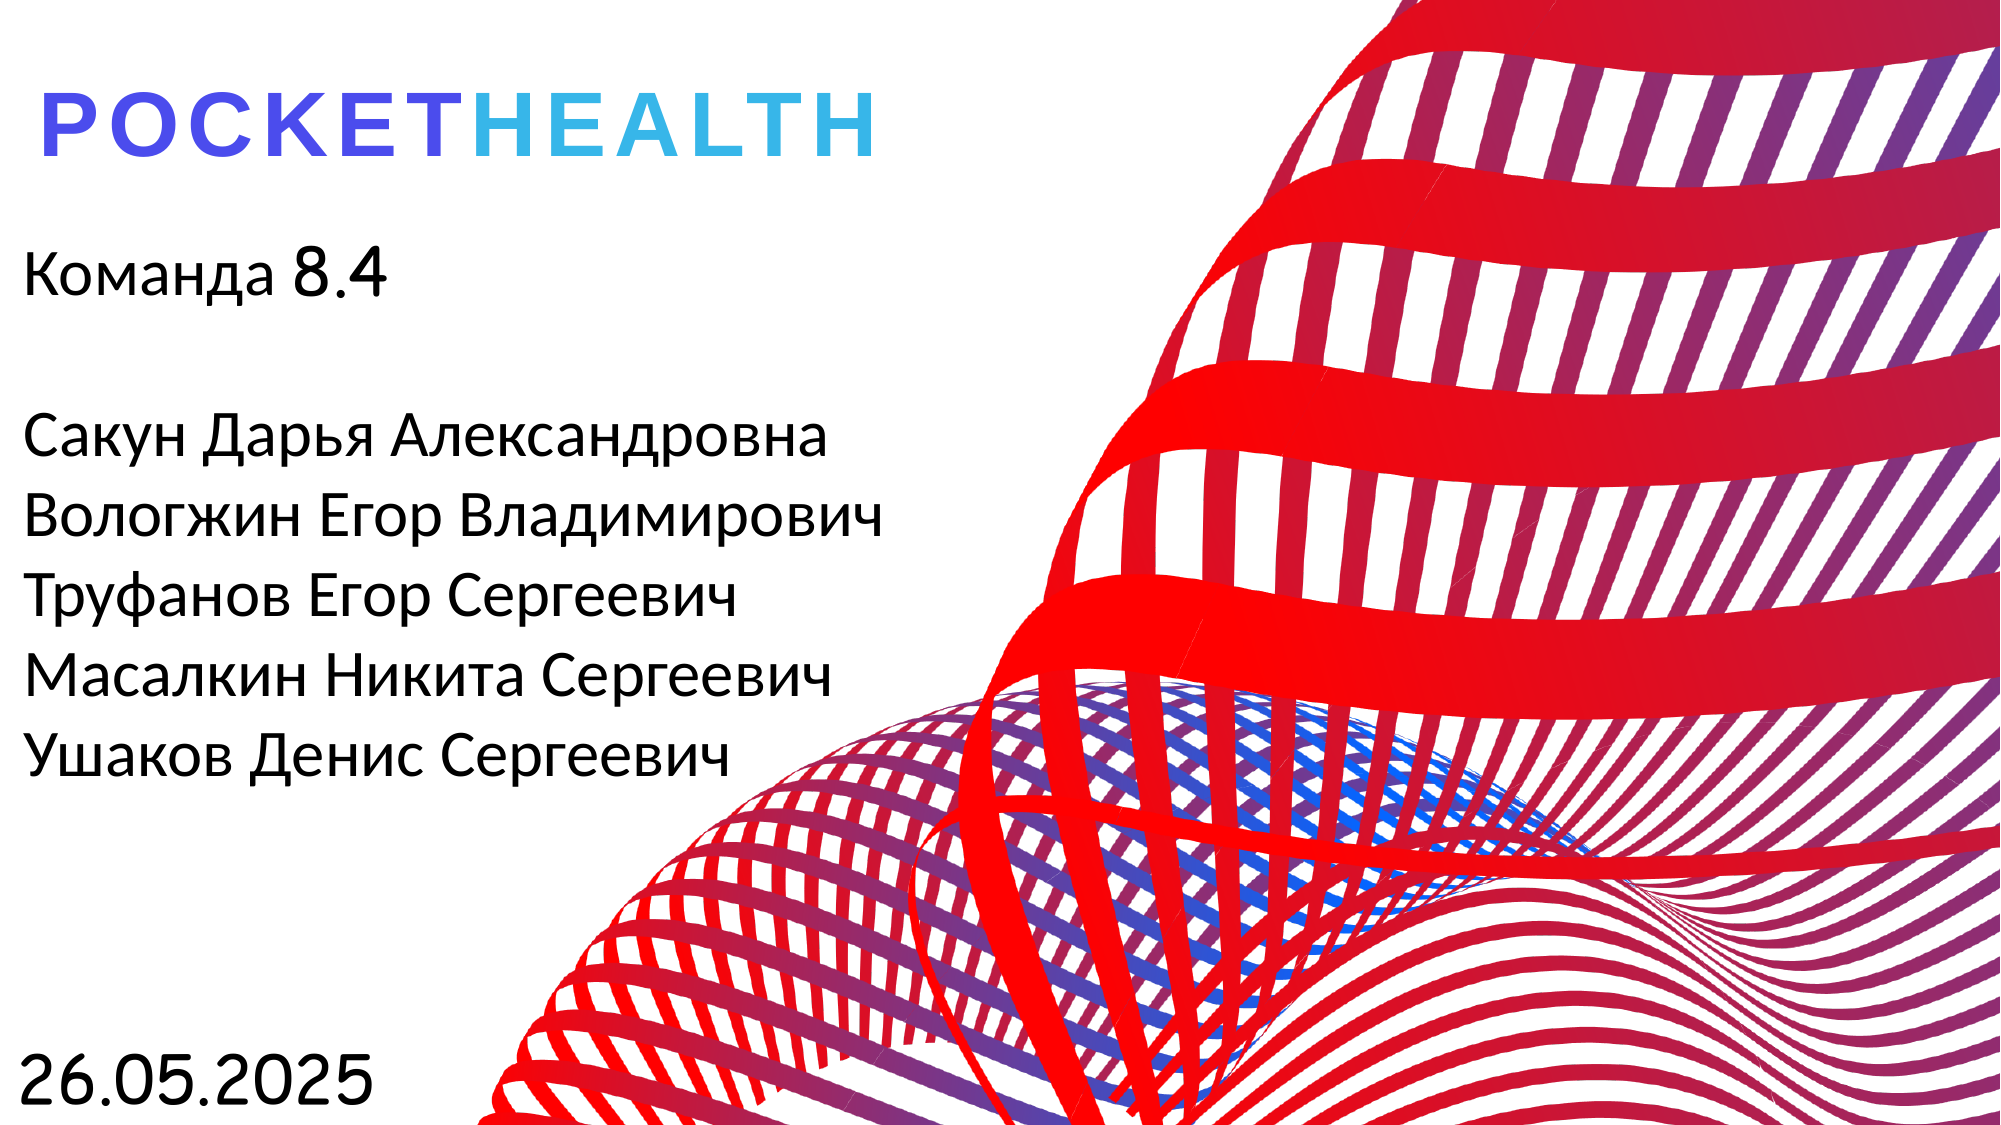

# PocketHealth
Команда 8.4
Сакун Дарья Александровна
Вологжин Егор Владимирович
Труфанов Егор Сергеевич
Масалкин Никита Сергеевич
Ушаков Денис Сергеевич
Мария Анисимова​
26.05.2025